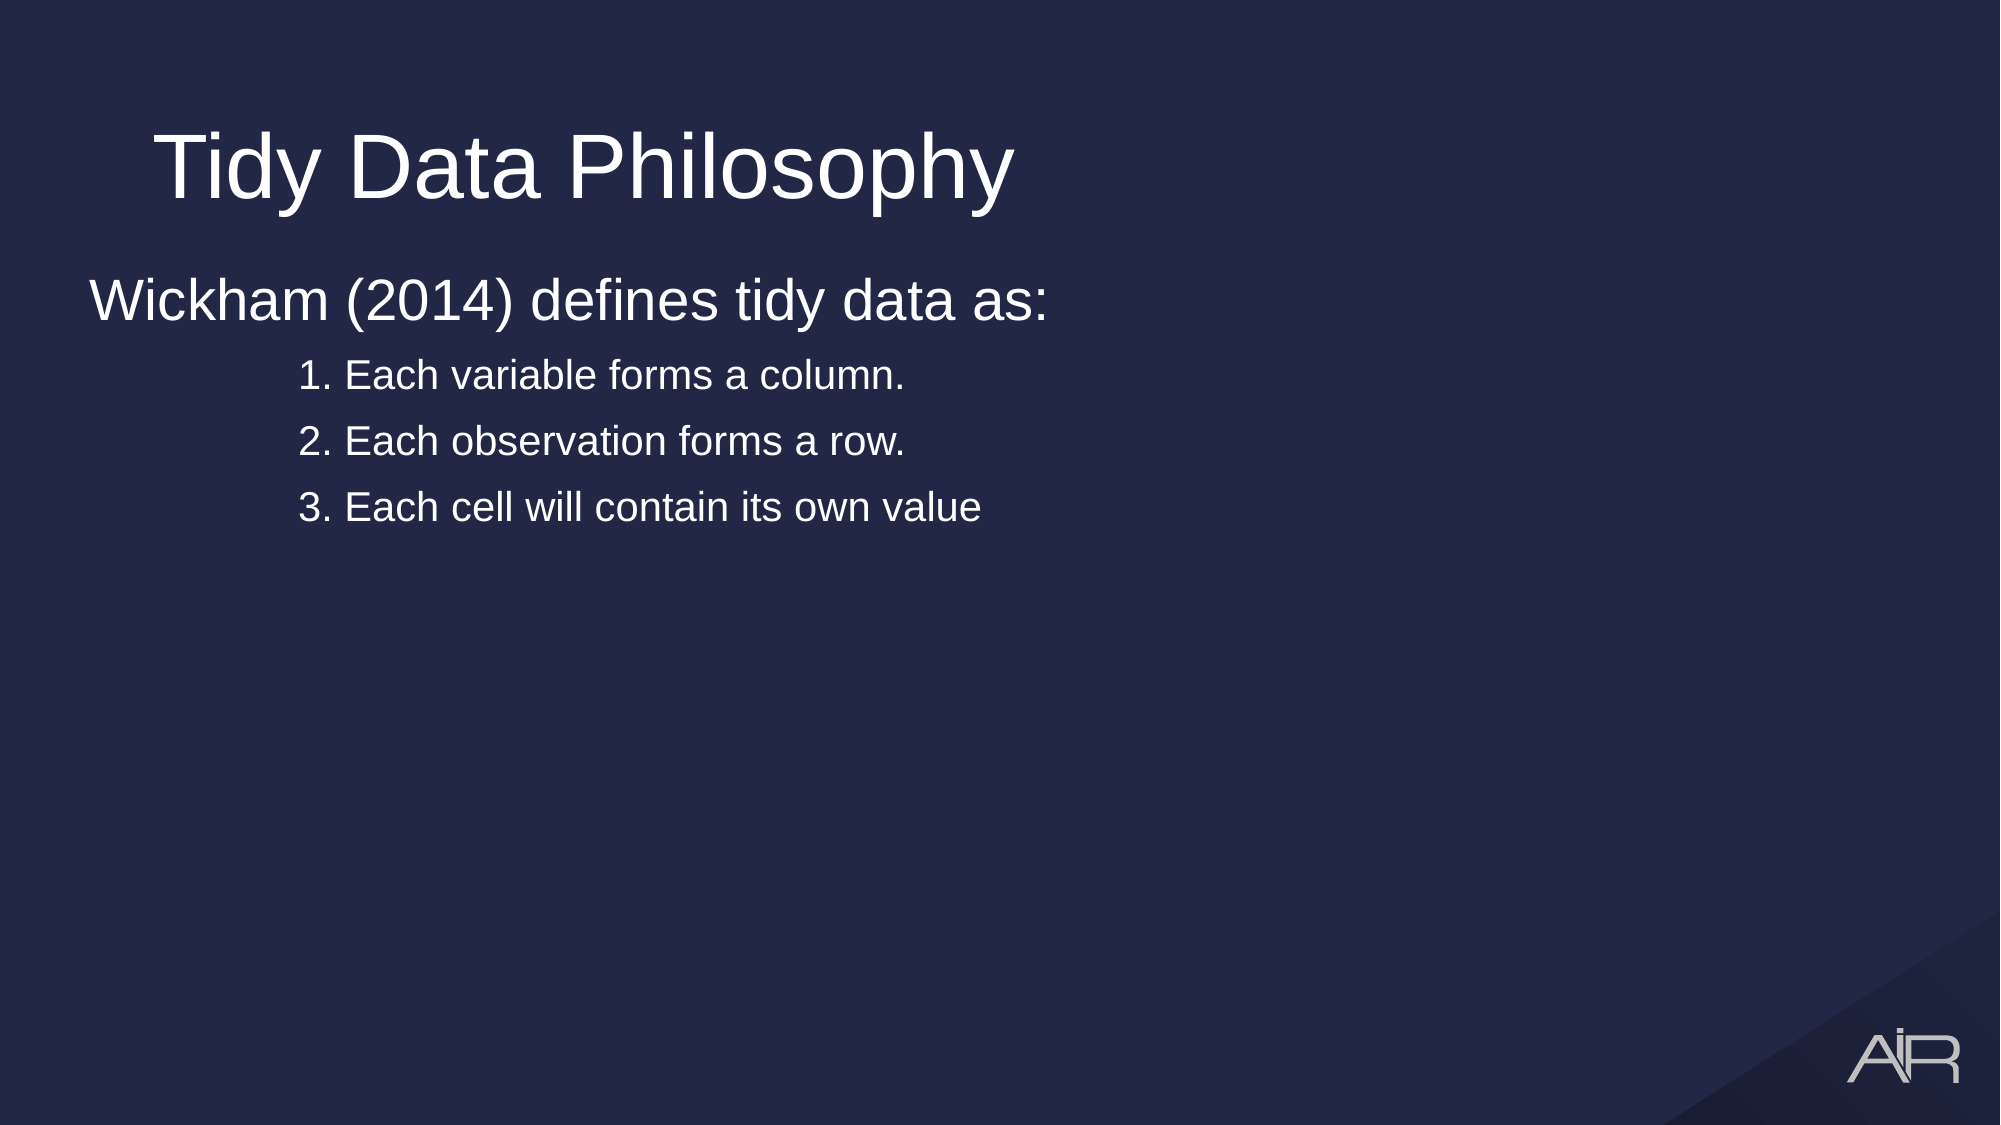

# Tidy Data Philosophy
Wickham (2014) defines tidy data as:
1. Each variable forms a column.
2. Each observation forms a row.
3. Each cell will contain its own value